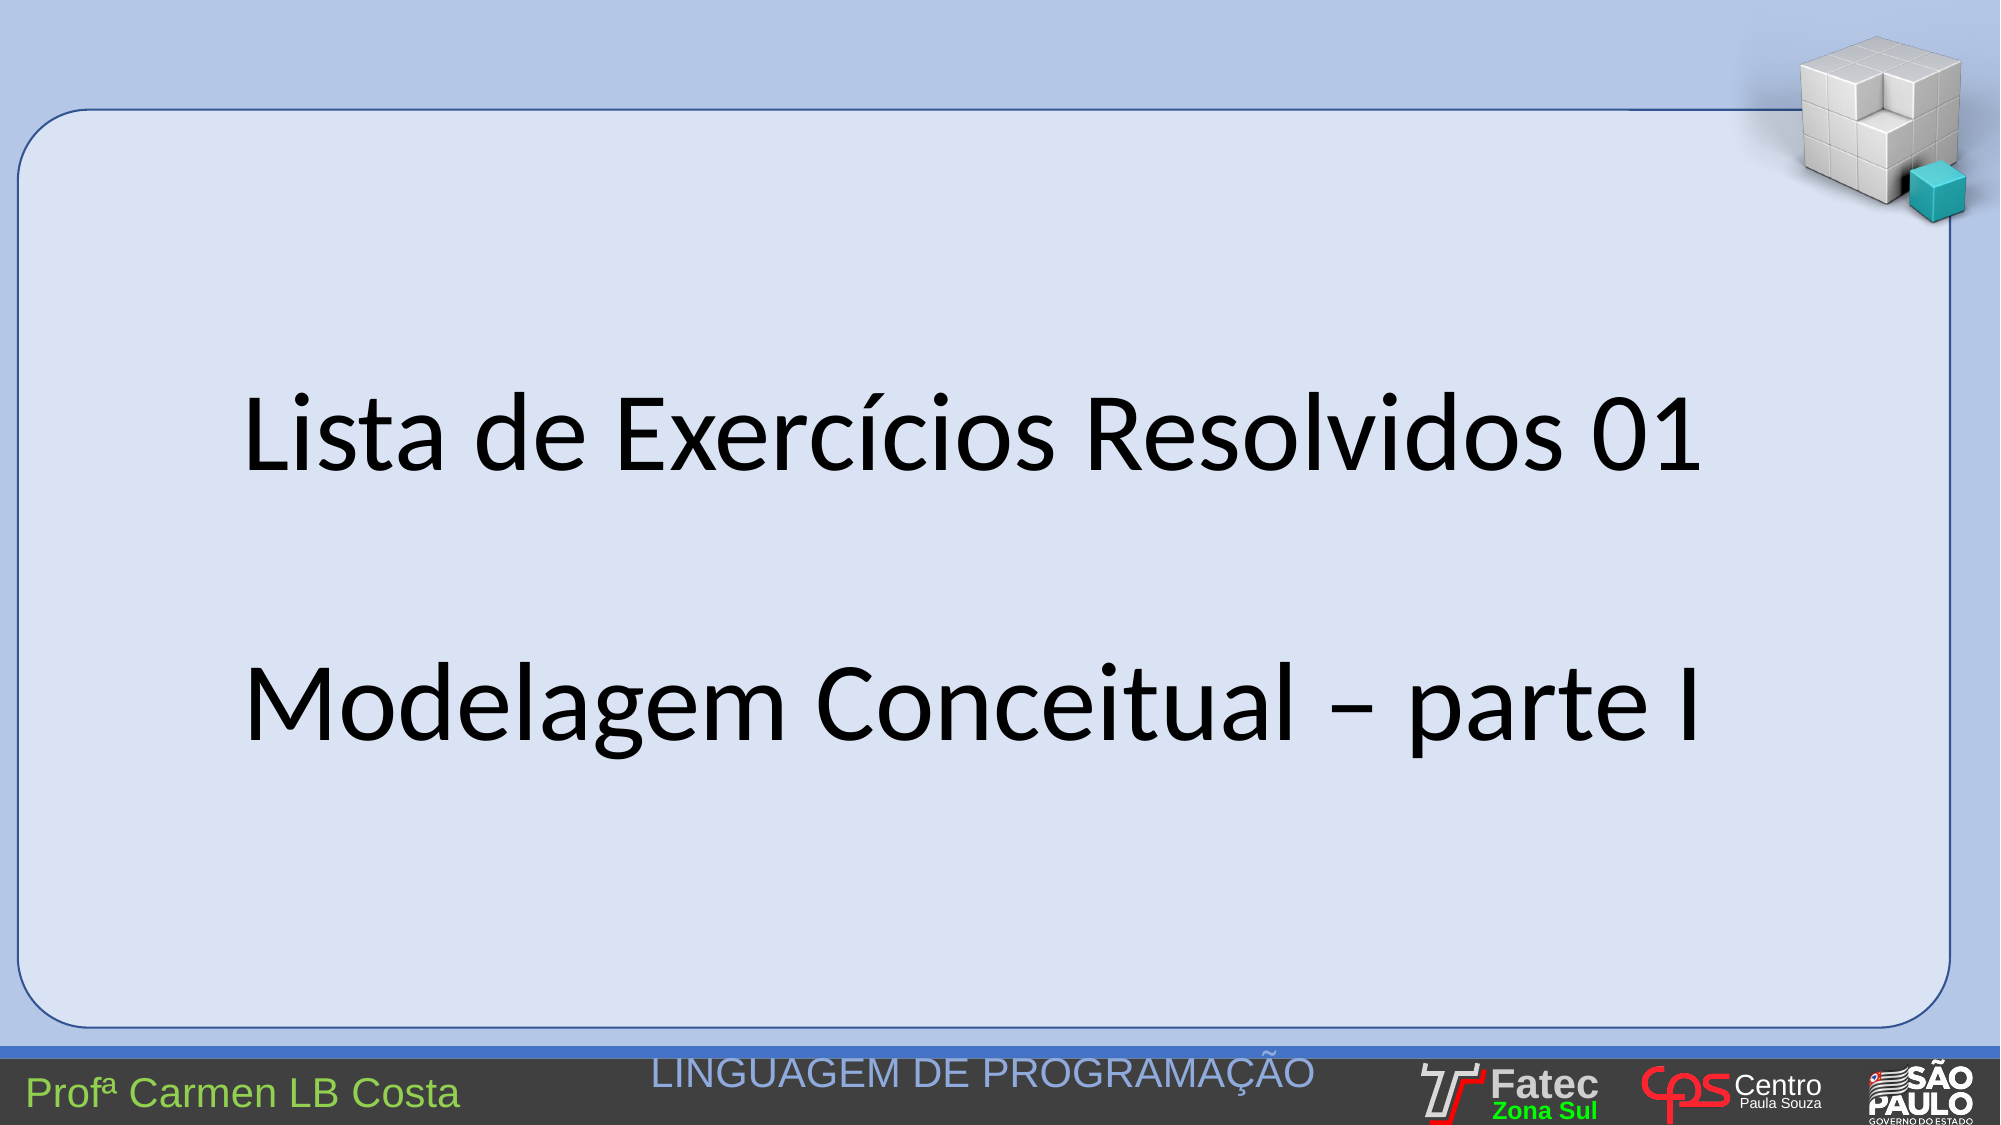

Lista de Exercícios Resolvidos 01

Modelagem Conceitual – parte I